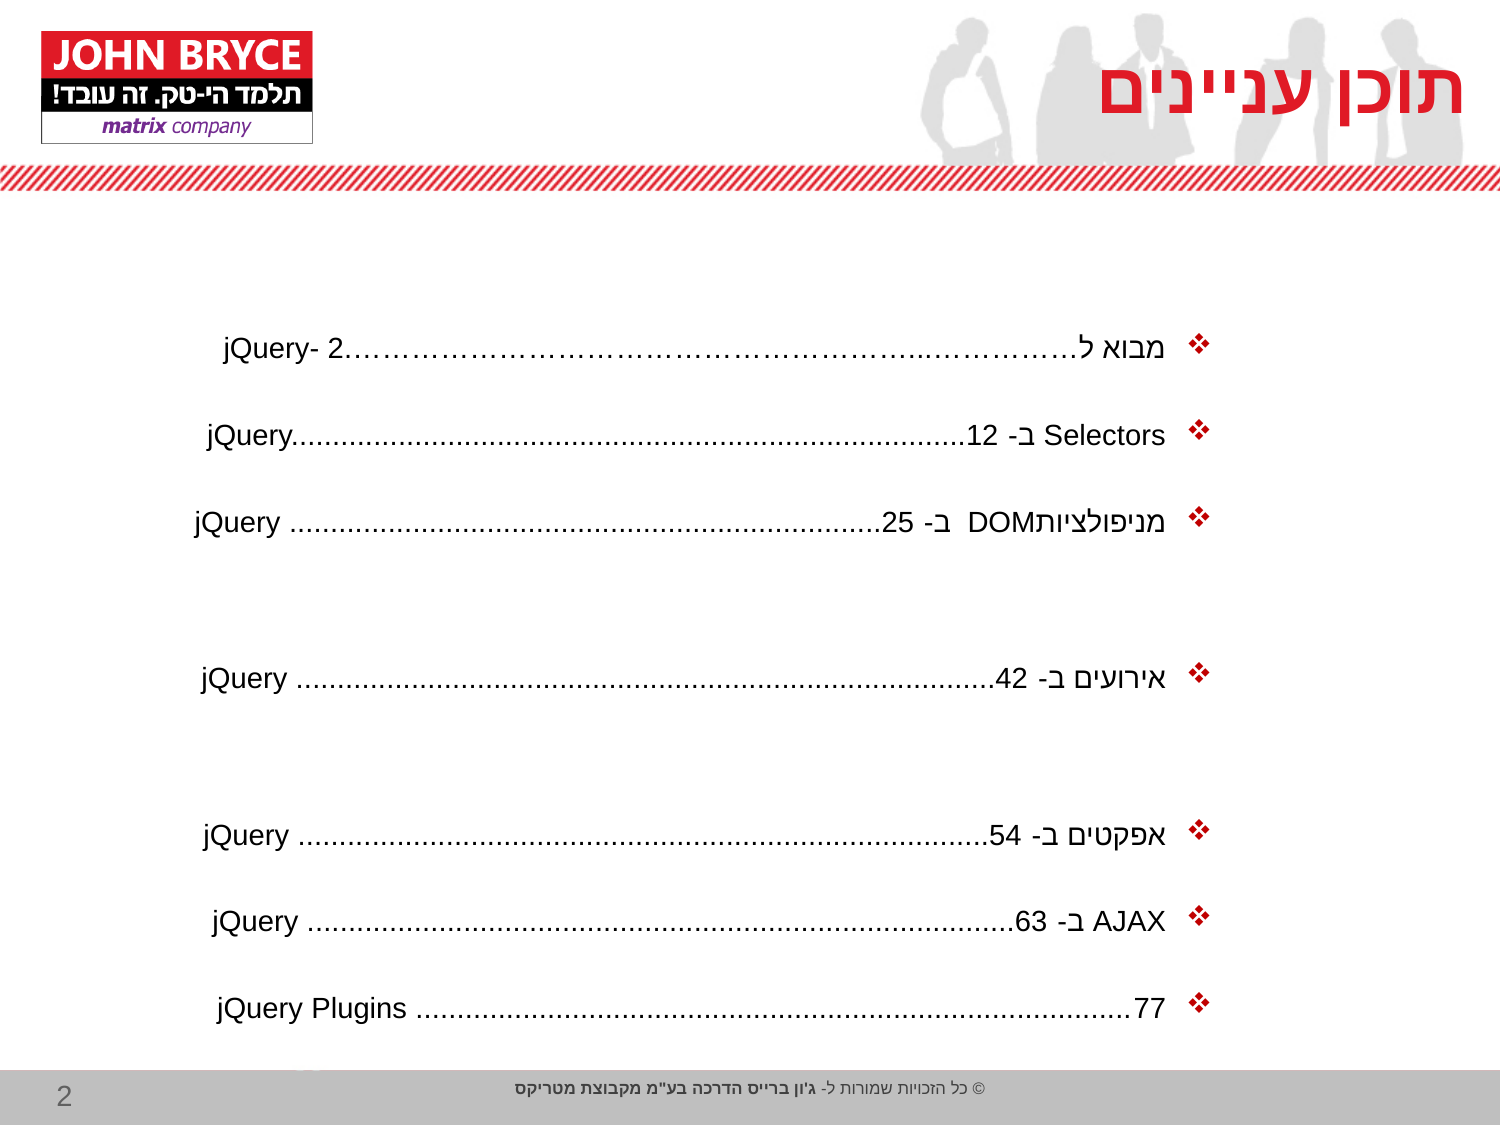

תוכן עניינים
מבוא ל……………...………………………………………………….jQuery- 2
Selectors ב- jQuery..................................................................................12
מניפולציותDOM  ב- jQuery ........................................................................25
אירועים ב- jQuery .....................................................................................42
אפקטים ב- jQuery ....................................................................................54
AJAX ב- jQuery ......................................................................................63
jQuery Plugins .......................................................................................77